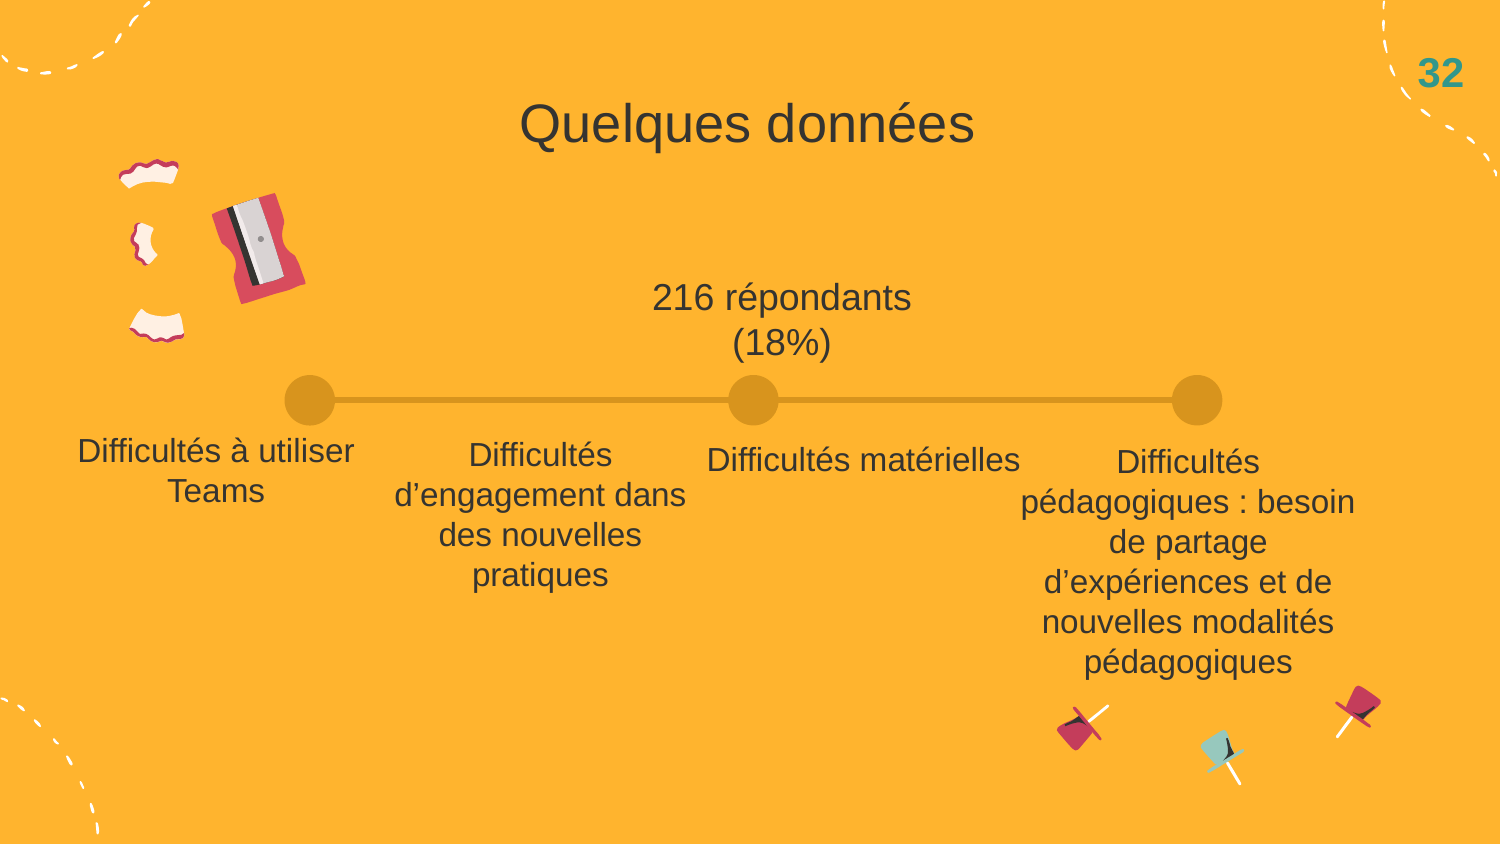

32
Quelques données
# 216 répondants (18%)
Difficultés à utiliser Teams
Difficultés d’engagement dans des nouvelles pratiques
Difficultés matérielles
Difficultés pédagogiques : besoin de partage d’expériences et de nouvelles modalités pédagogiques